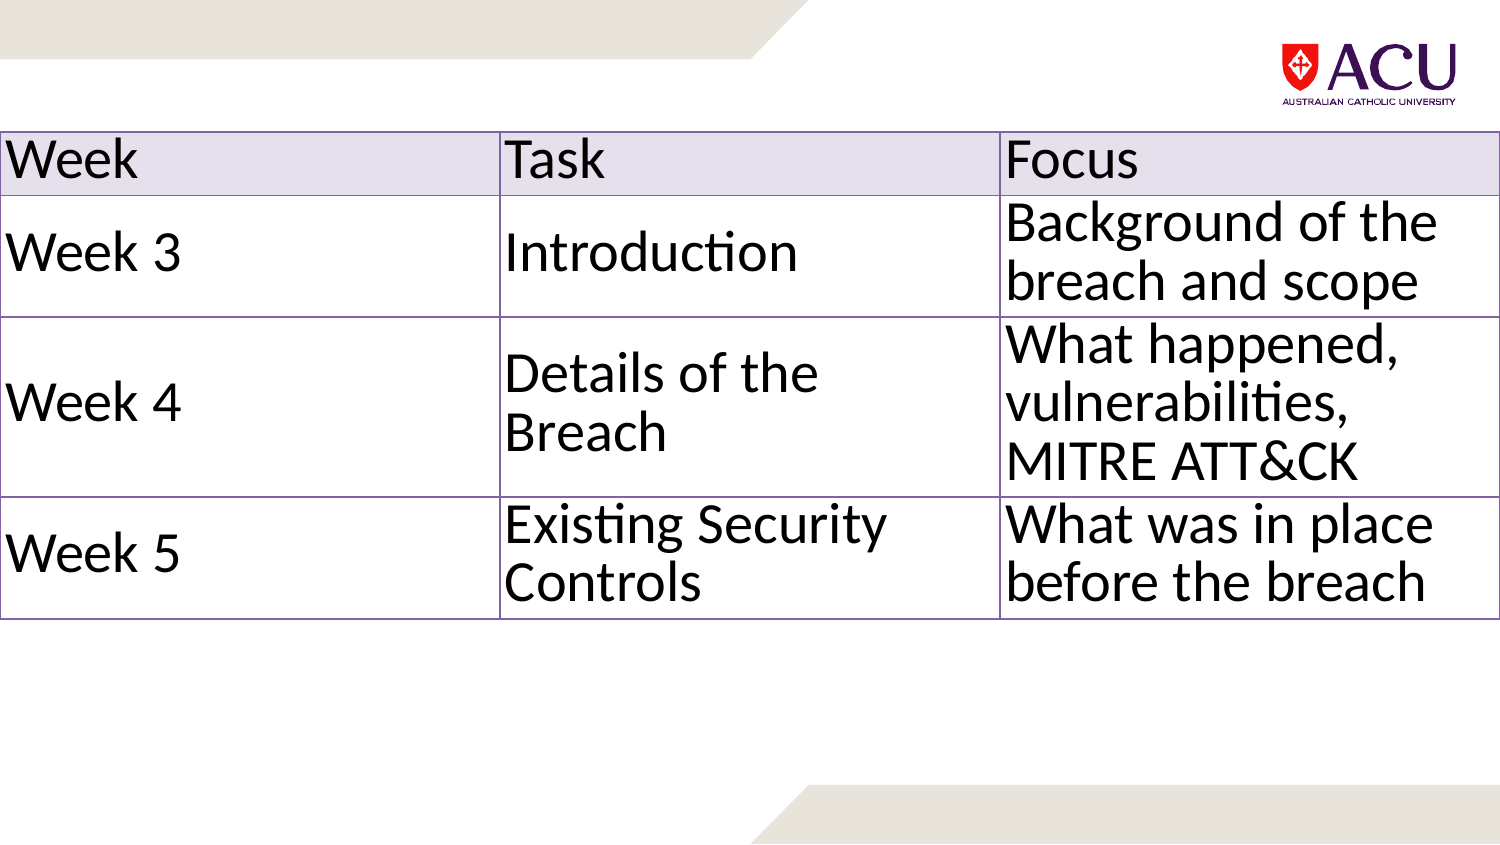

| Week | Task | Focus |
| --- | --- | --- |
| Week 3 | Introduction | Background of the breach and scope |
| Week 4 | Details of the Breach | What happened, vulnerabilities, MITRE ATT&CK |
| Week 5 | Existing Security Controls | What was in place before the breach |